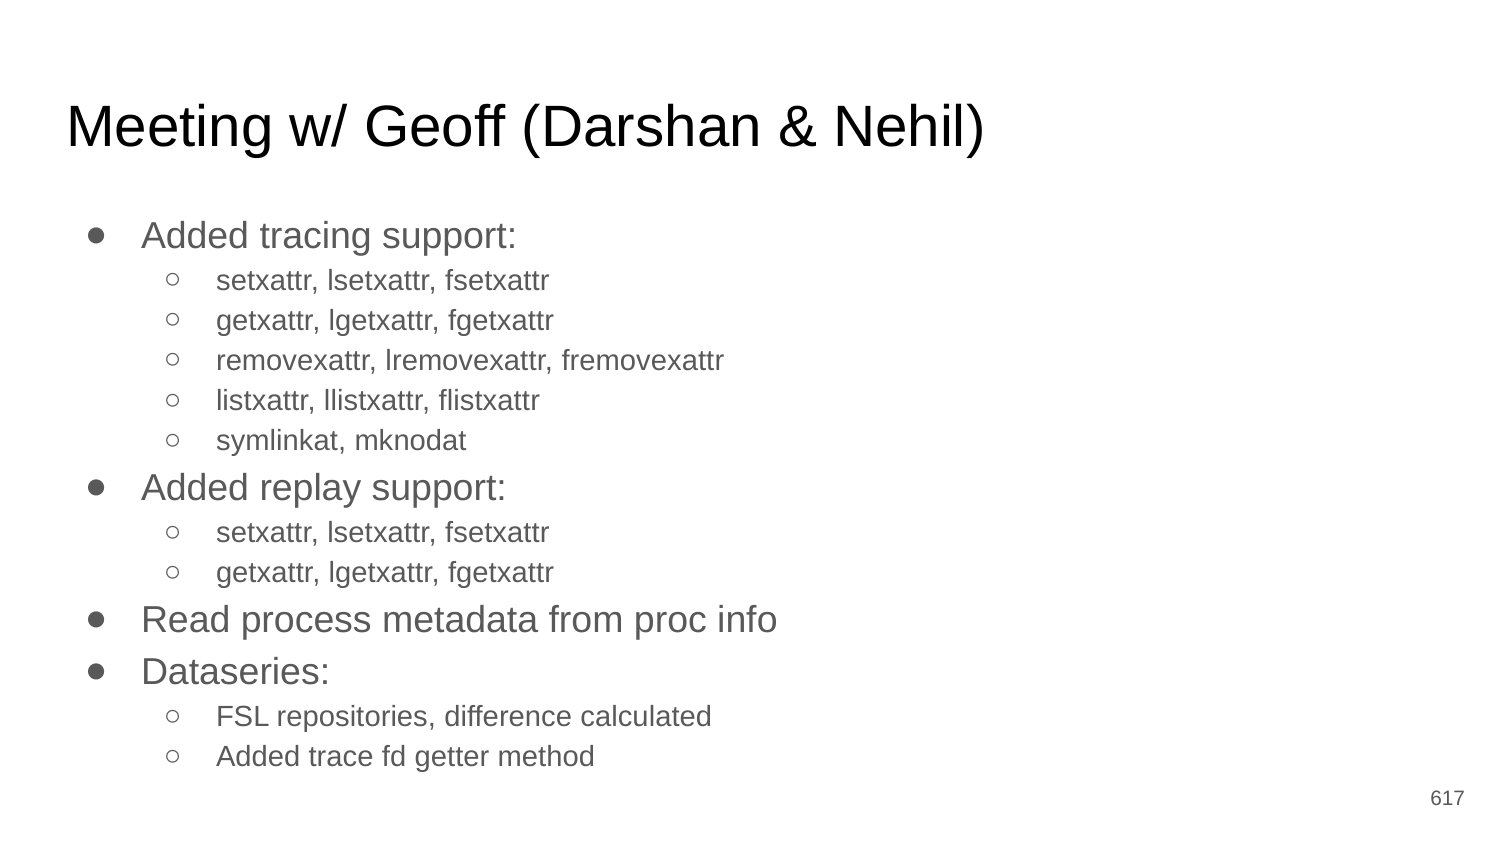

# Meeting w/ Geoff (Darshan & Nehil)
Added tracing support:
setxattr, lsetxattr, fsetxattr
getxattr, lgetxattr, fgetxattr
removexattr, lremovexattr, fremovexattr
listxattr, llistxattr, flistxattr
symlinkat, mknodat
Added replay support:
setxattr, lsetxattr, fsetxattr
getxattr, lgetxattr, fgetxattr
Read process metadata from proc info
Dataseries:
FSL repositories, difference calculated
Added trace fd getter method
617